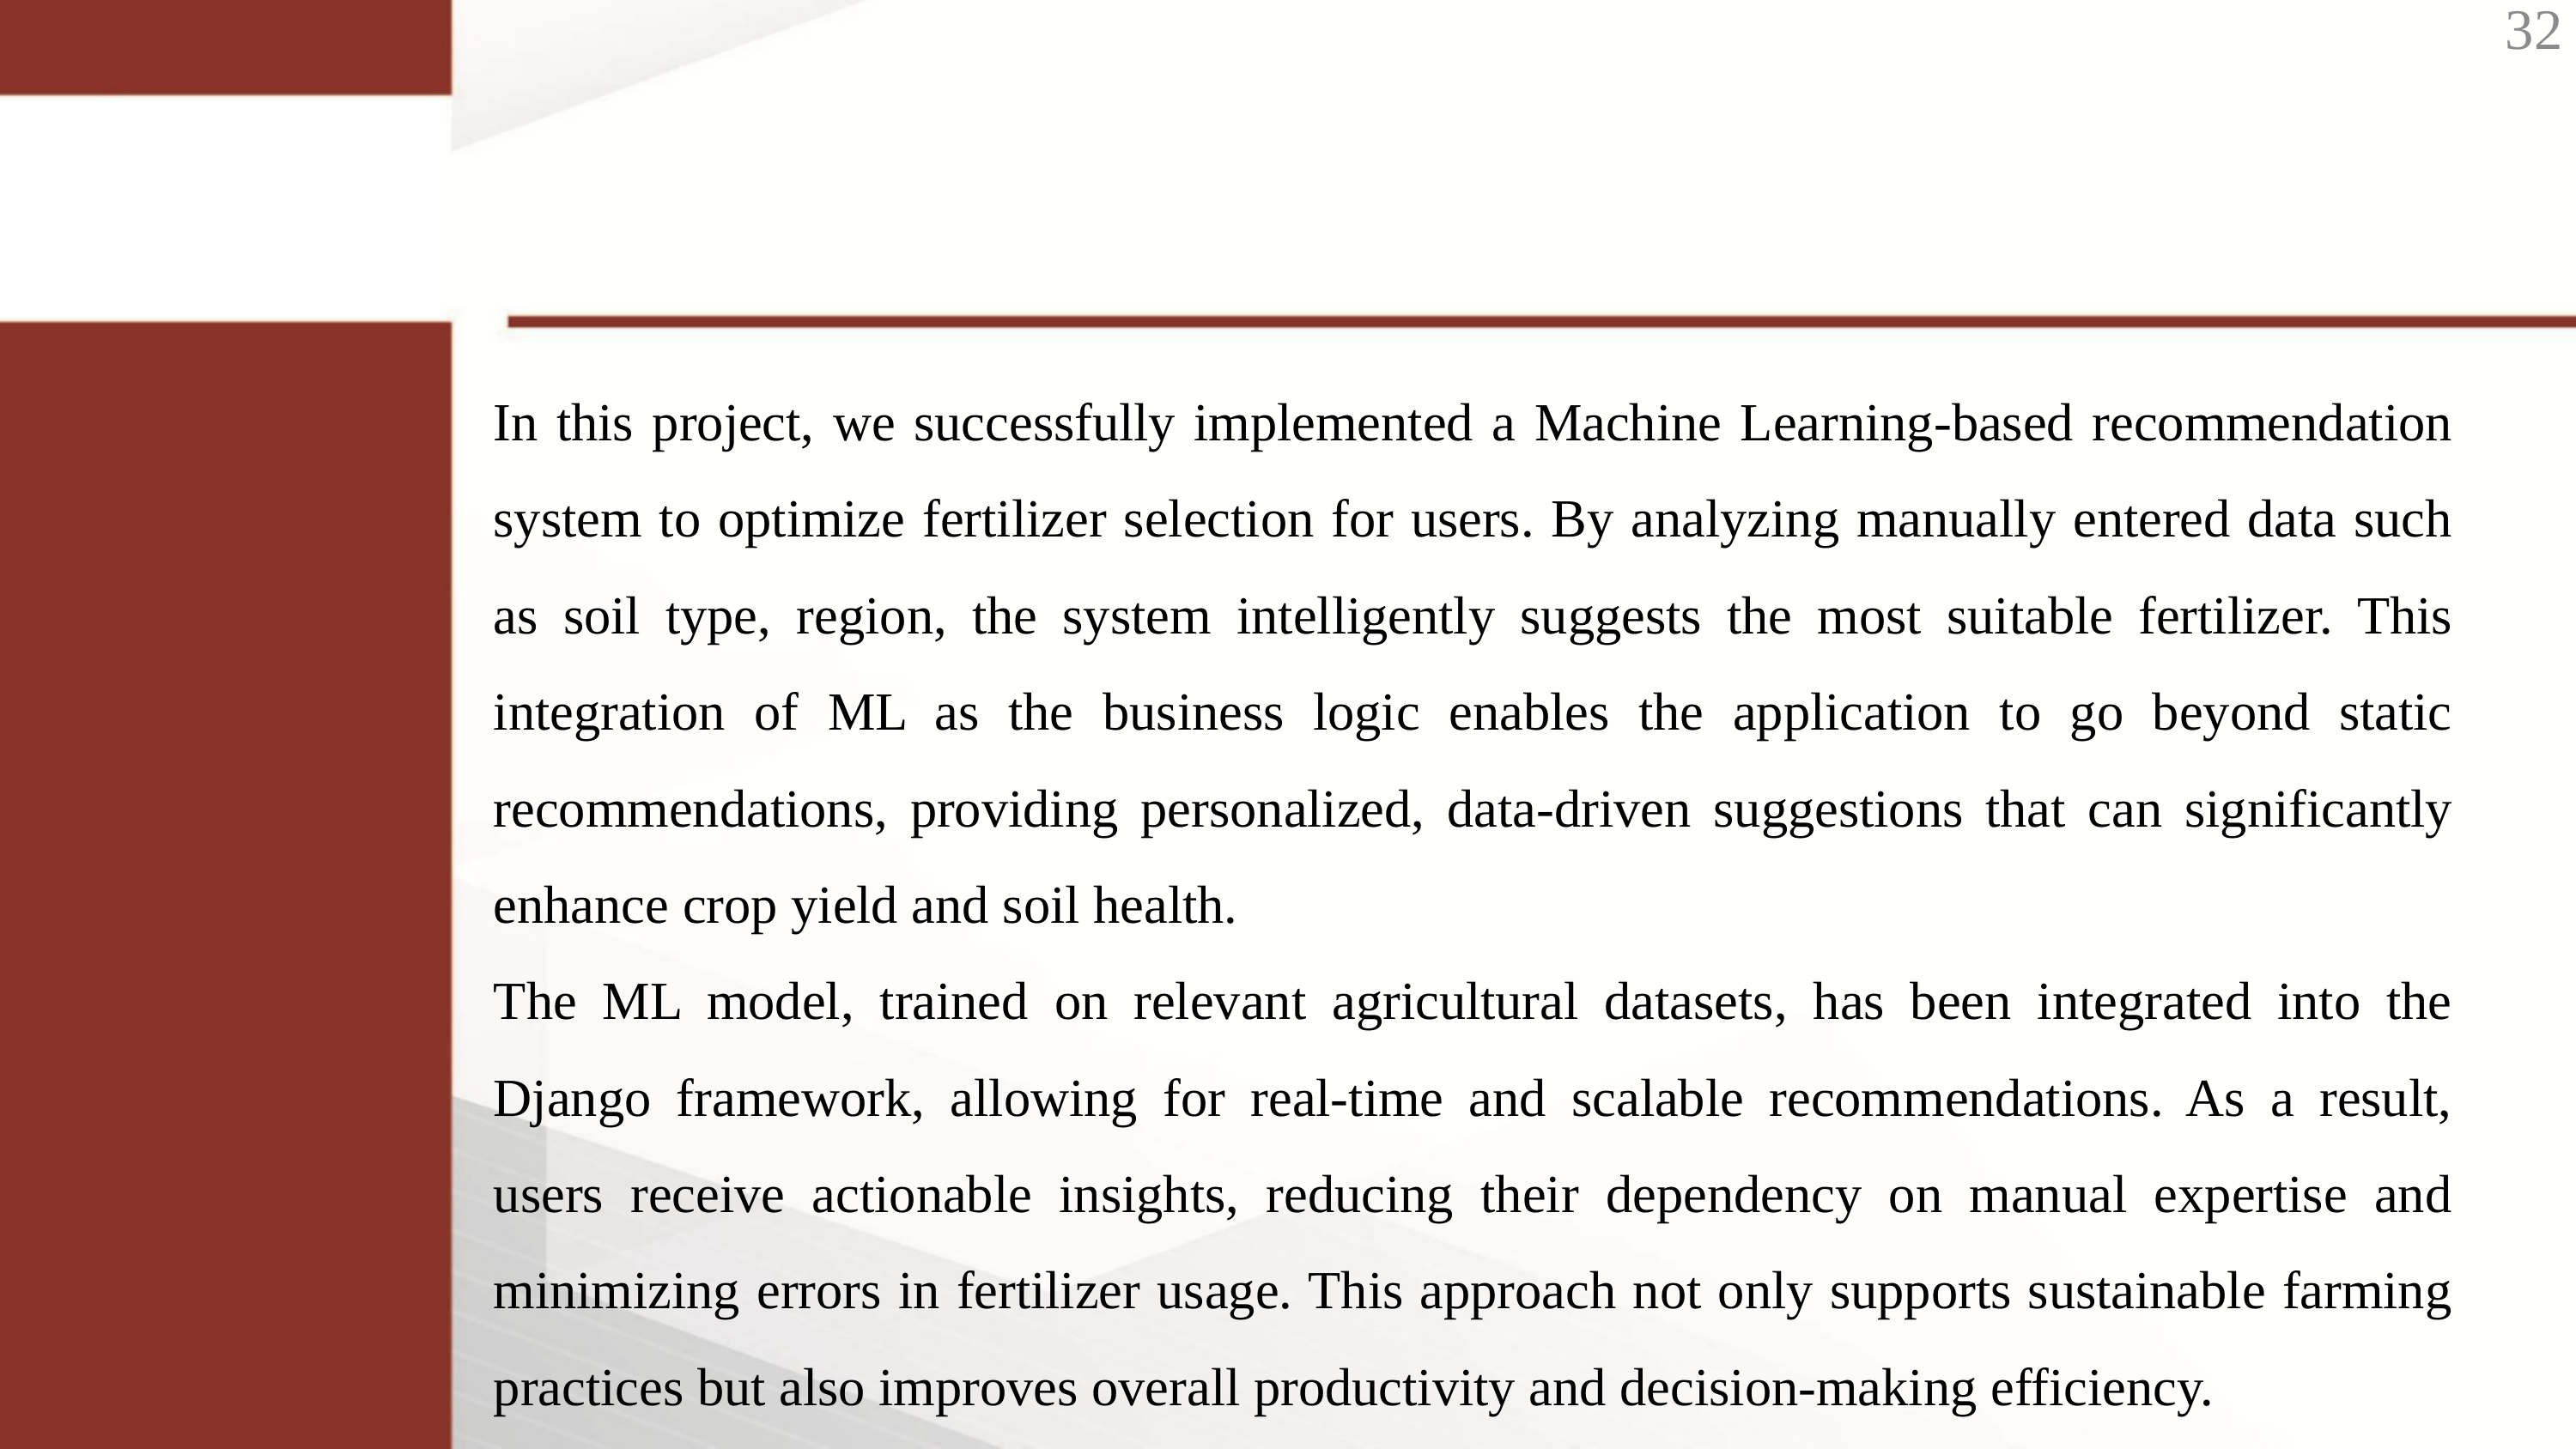

32

In this project, we successfully implemented a Machine Learning-based recommendation system to optimize fertilizer selection for users. By analyzing manually entered data such as soil type, region, the system intelligently suggests the most suitable fertilizer. This integration of ML as the business logic enables the application to go beyond static recommendations, providing personalized, data-driven suggestions that can significantly enhance crop yield and soil health.
The ML model, trained on relevant agricultural datasets, has been integrated into the Django framework, allowing for real-time and scalable recommendations. As a result, users receive actionable insights, reducing their dependency on manual expertise and minimizing errors in fertilizer usage. This approach not only supports sustainable farming practices but also improves overall productivity and decision-making efficiency.